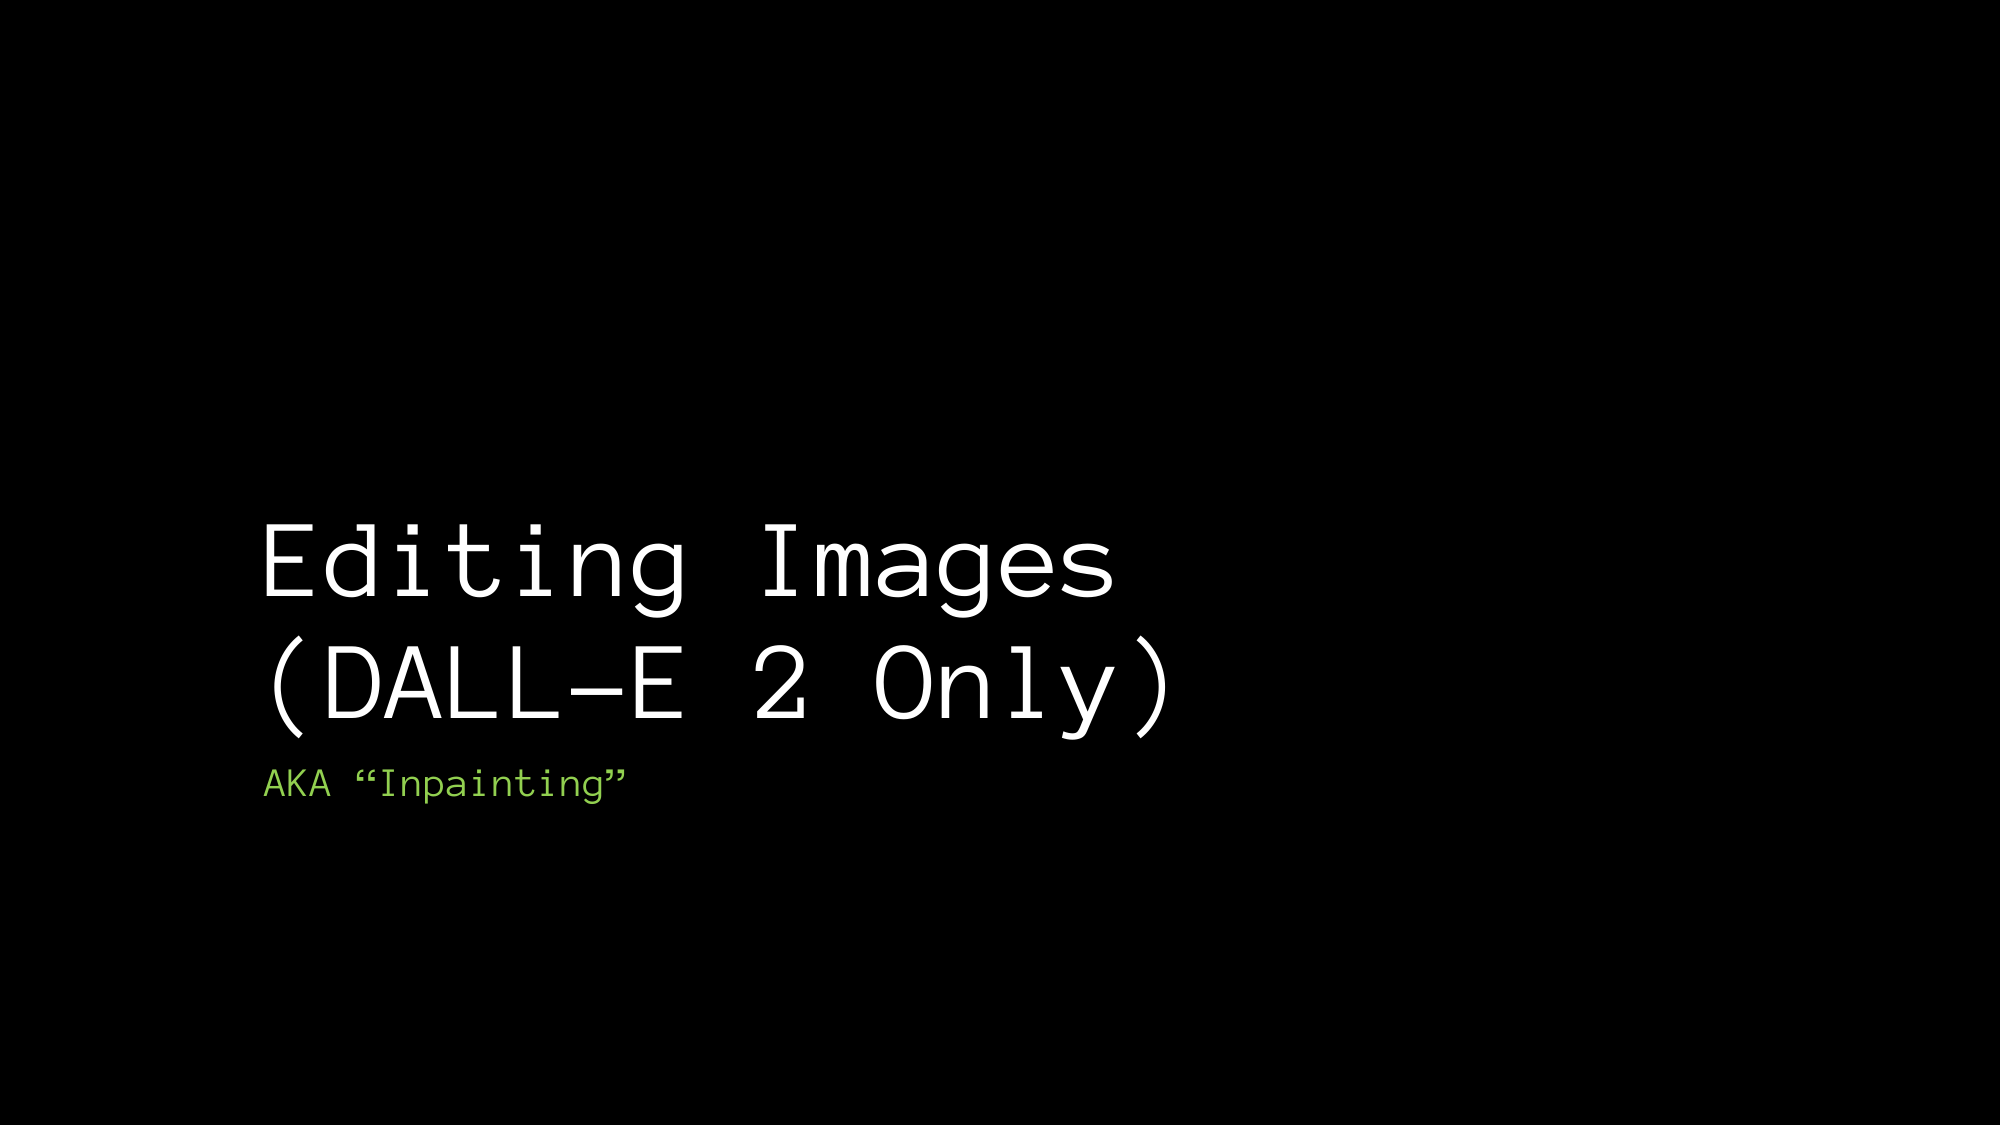

# Editing Images (DALL-E 2 Only)
AKA “Inpainting”